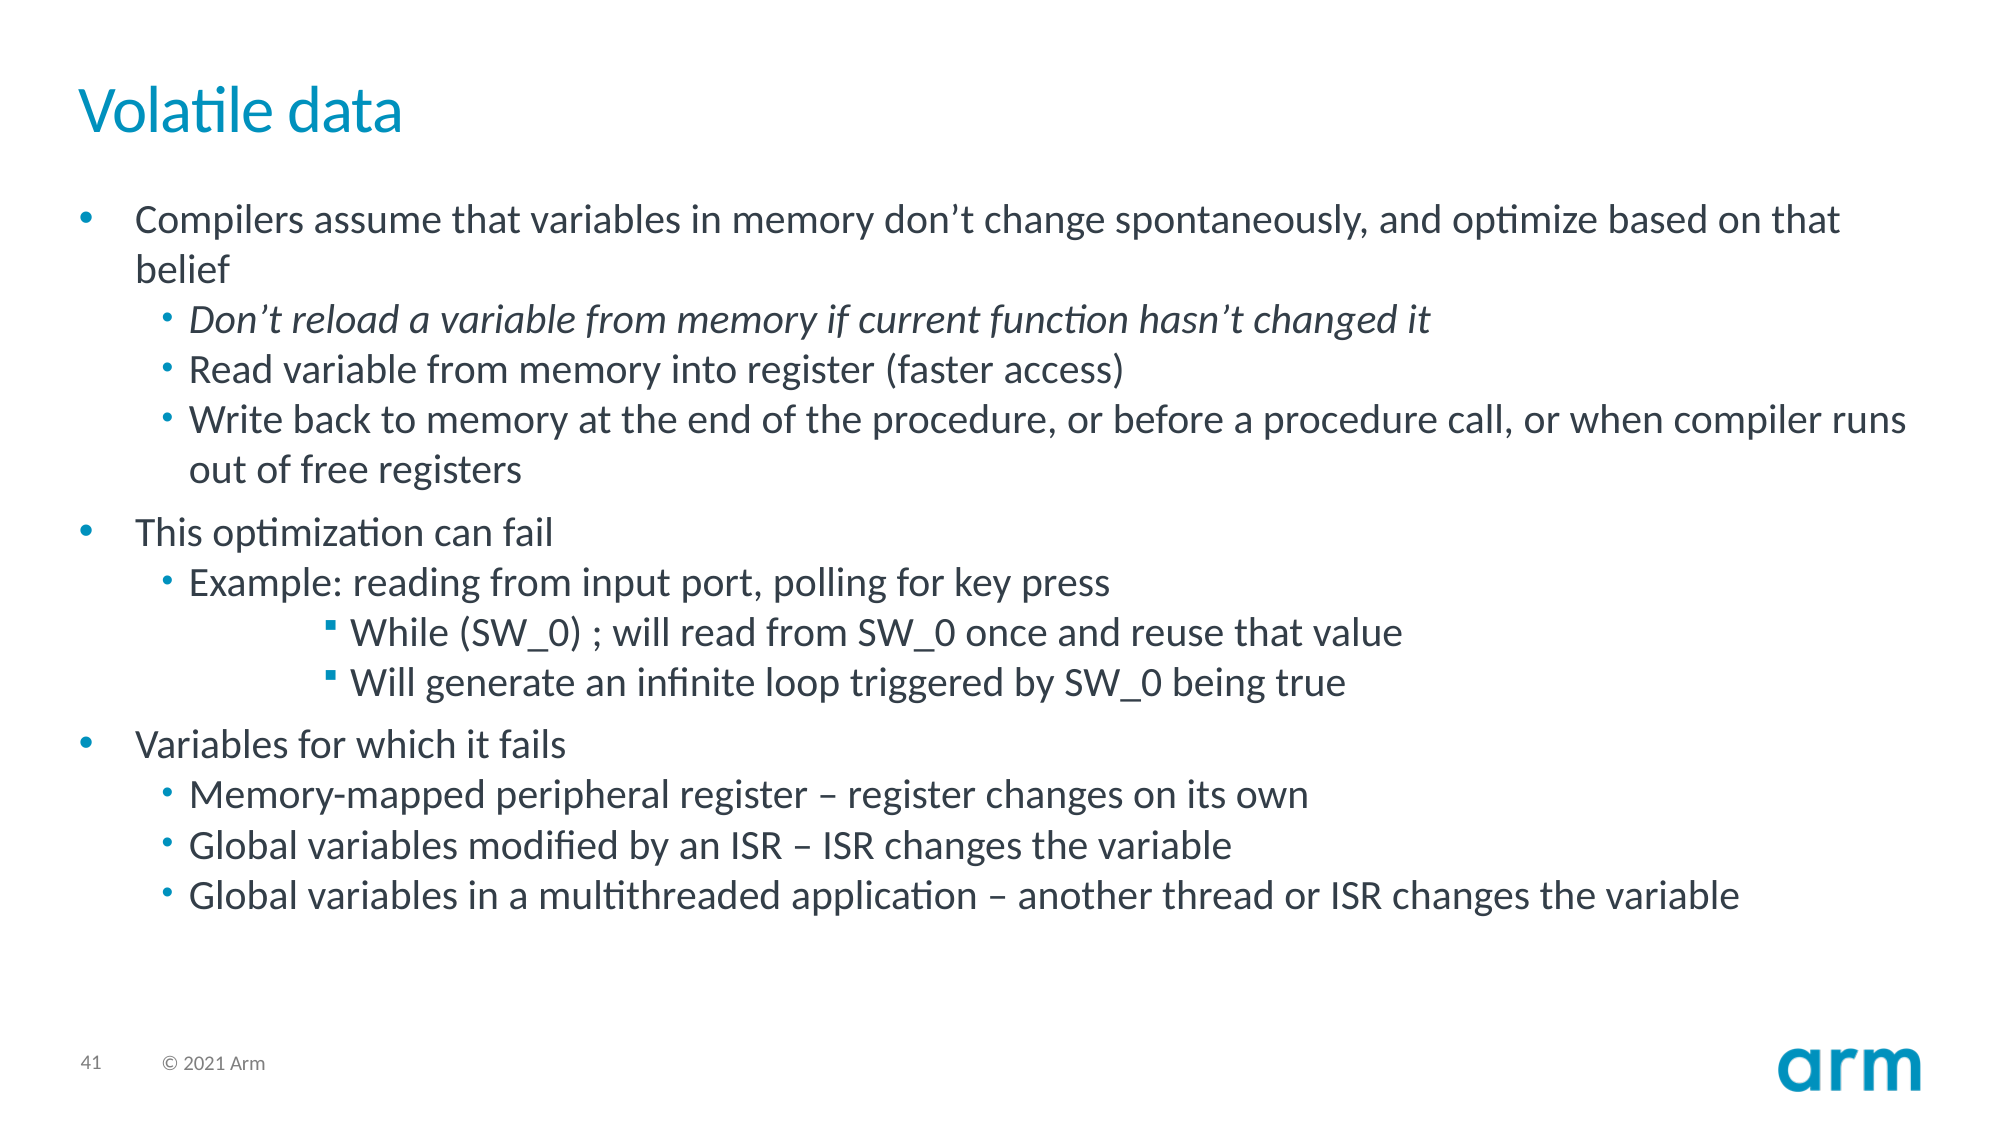

# Volatile data
Compilers assume that variables in memory don’t change spontaneously, and optimize based on that belief
Don’t reload a variable from memory if current function hasn’t changed it
Read variable from memory into register (faster access)
Write back to memory at the end of the procedure, or before a procedure call, or when compiler runs out of free registers
This optimization can fail
Example: reading from input port, polling for key press
While (SW_0) ; will read from SW_0 once and reuse that value
Will generate an infinite loop triggered by SW_0 being true
Variables for which it fails
Memory-mapped peripheral register – register changes on its own
Global variables modified by an ISR – ISR changes the variable
Global variables in a multithreaded application – another thread or ISR changes the variable